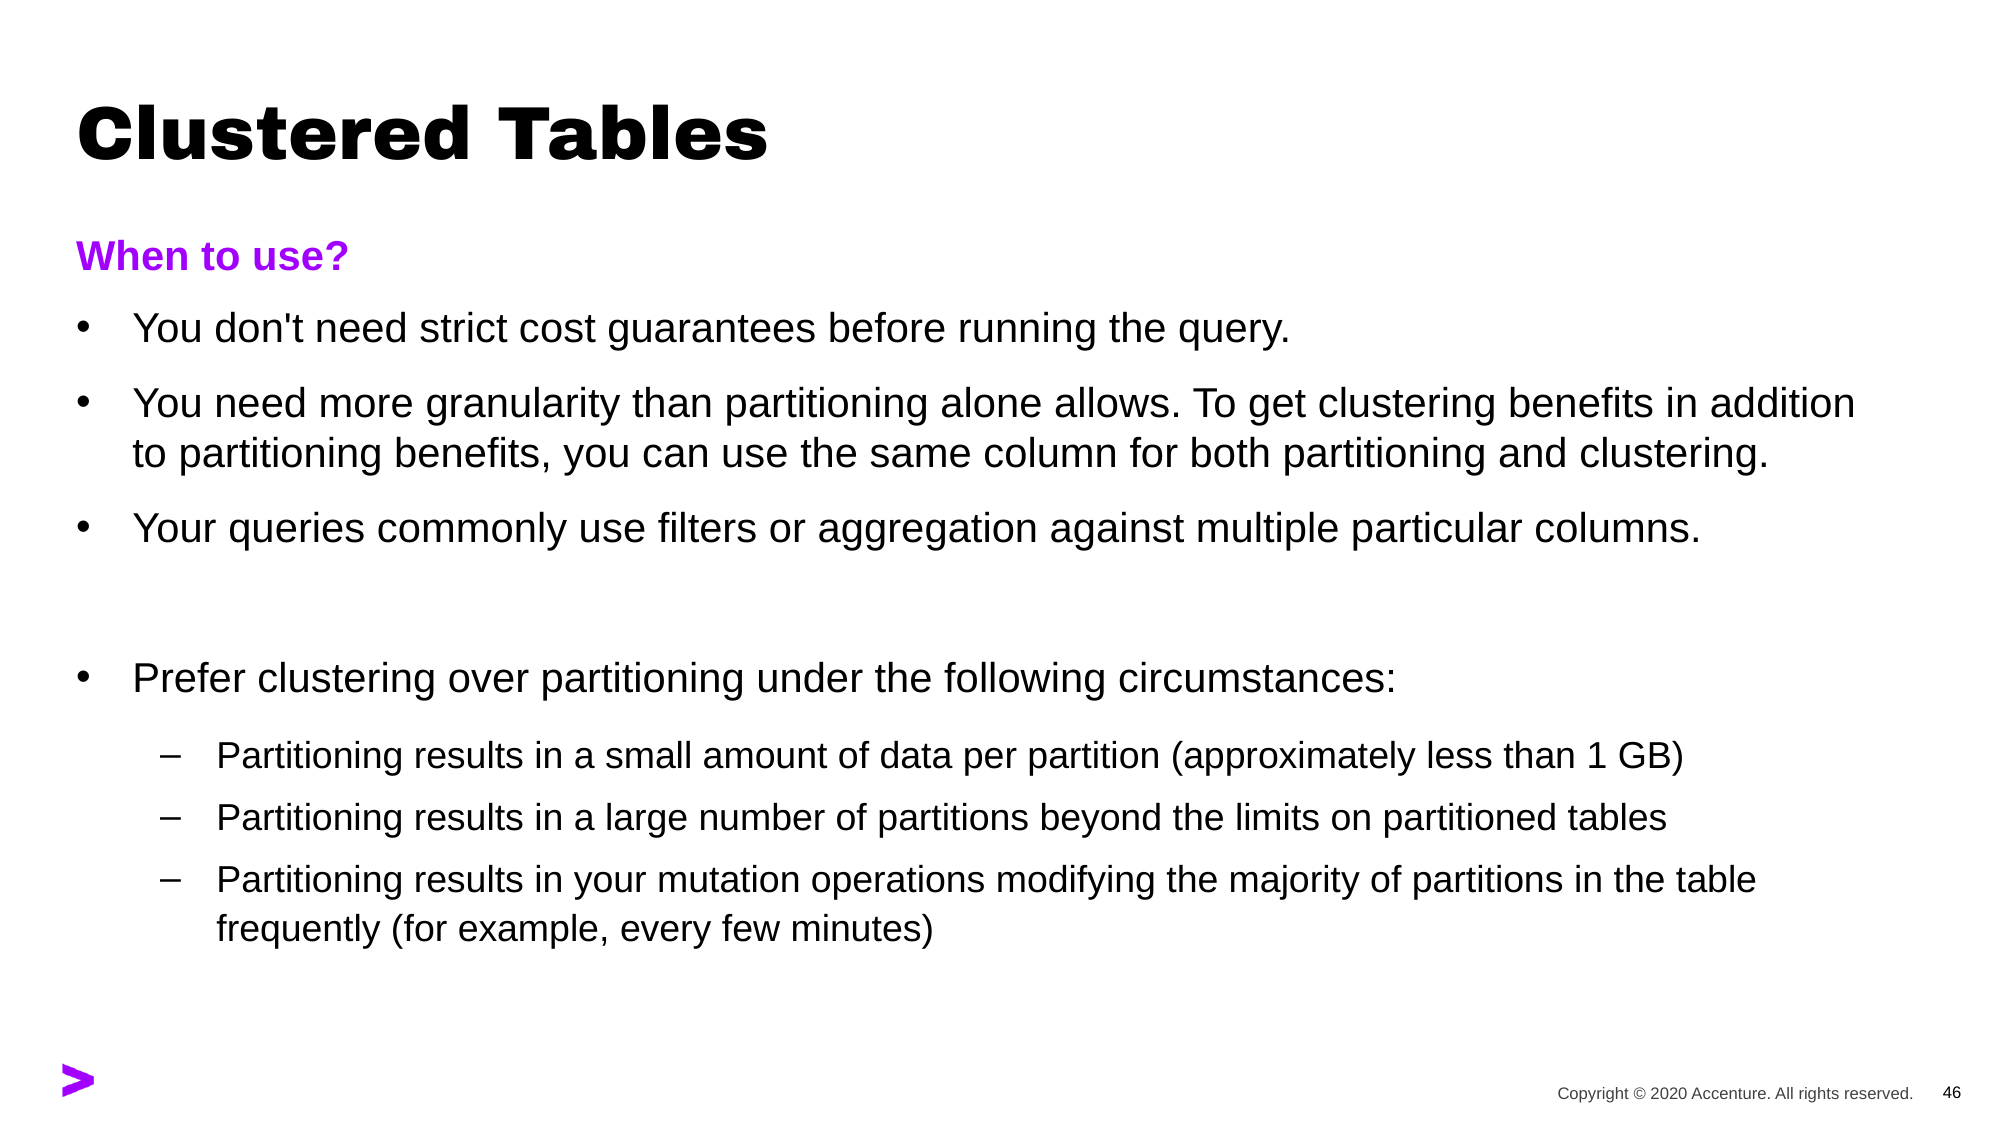

# Clustered Tables
When to use?
You don't need strict cost guarantees before running the query.
You need more granularity than partitioning alone allows. To get clustering benefits in addition to partitioning benefits, you can use the same column for both partitioning and clustering.
Your queries commonly use filters or aggregation against multiple particular columns.

Prefer clustering over partitioning under the following circumstances:
Partitioning results in a small amount of data per partition (approximately less than 1 GB)
Partitioning results in a large number of partitions beyond the limits on partitioned tables
Partitioning results in your mutation operations modifying the majority of partitions in the table frequently (for example, every few minutes)
46